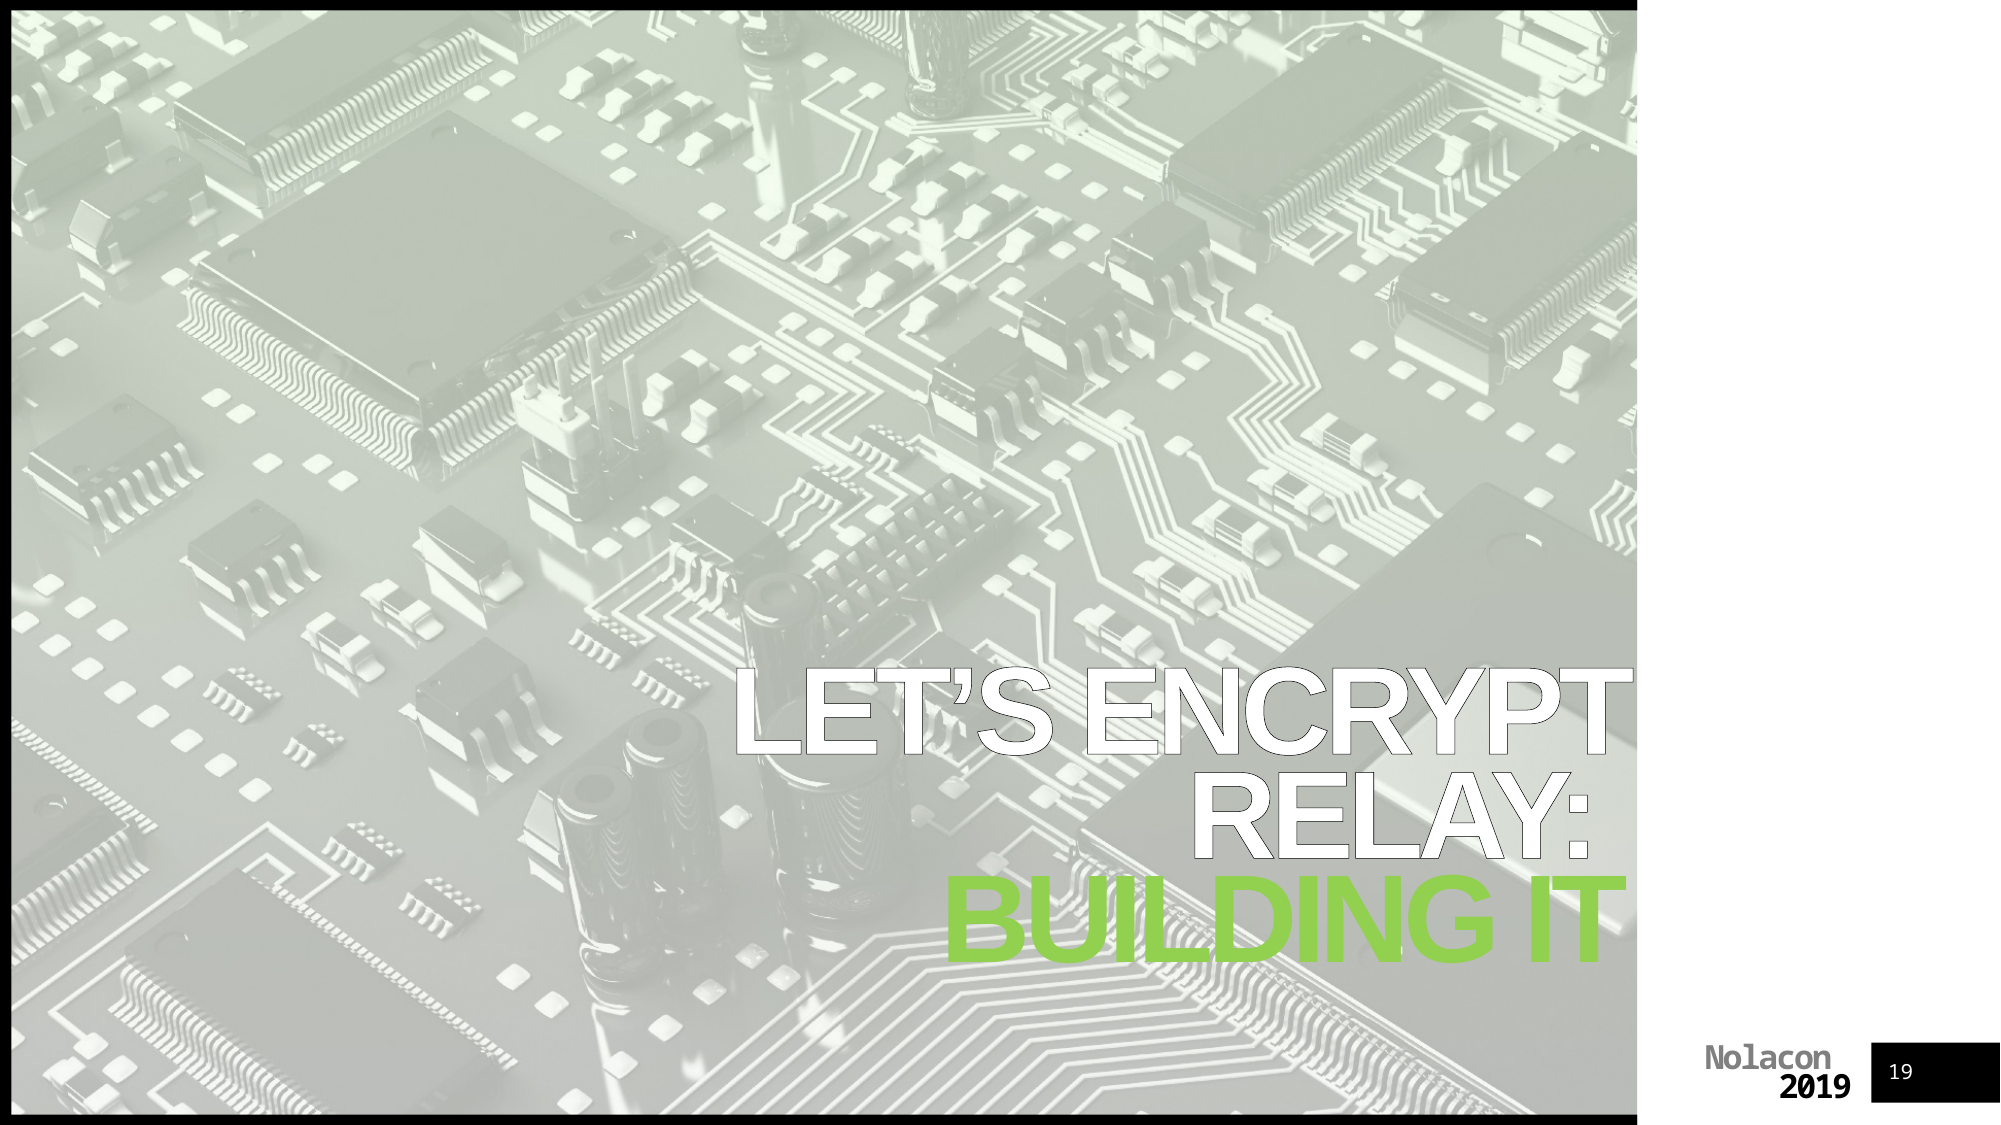

# Let’s Encrypt Relay: Building it
19